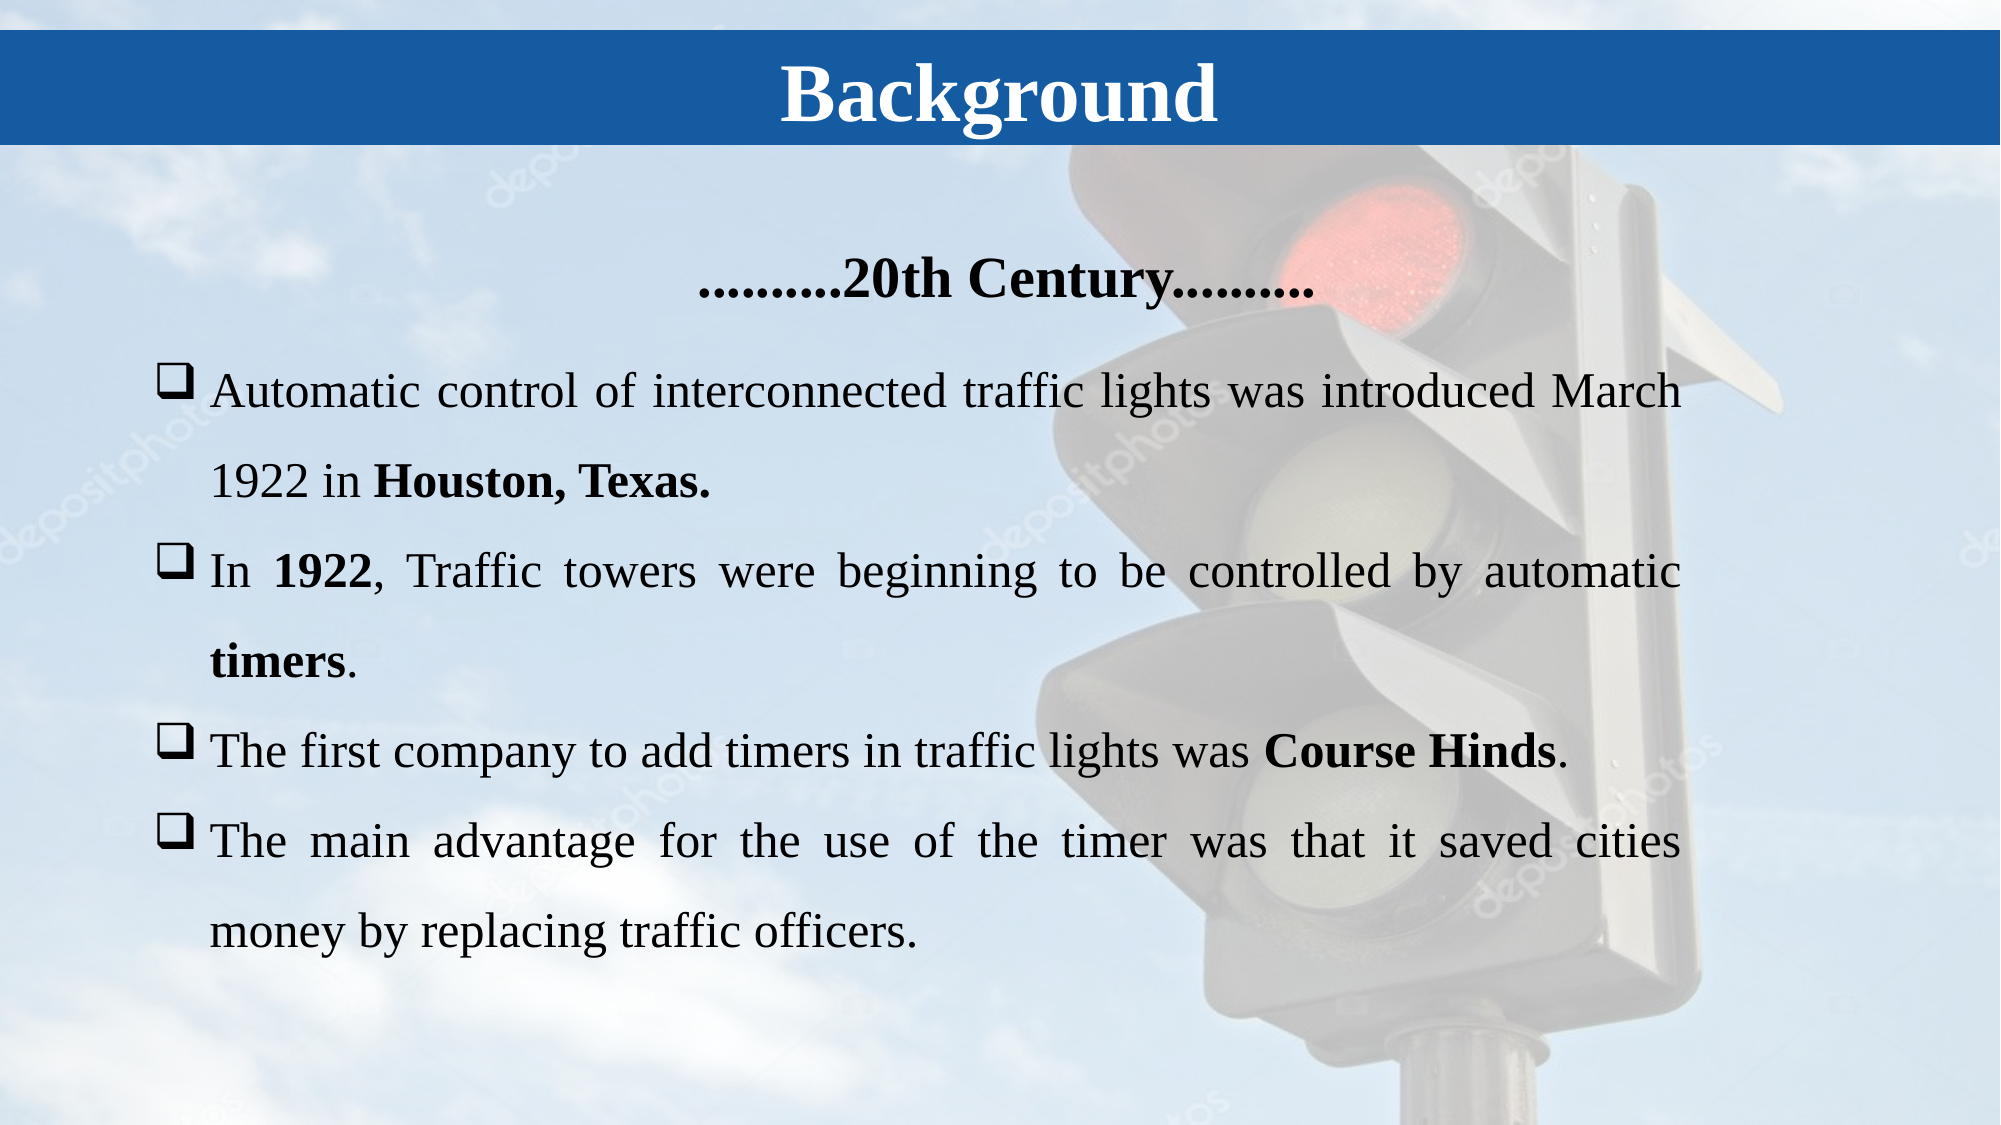

Background
 ..........20th Century..........
Automatic control of interconnected traffic lights was introduced March 1922 in Houston, Texas.
In 1922, Traffic towers were beginning to be controlled by automatic timers.
The first company to add timers in traffic lights was Course Hinds.
The main advantage for the use of the timer was that it saved cities money by replacing traffic officers.